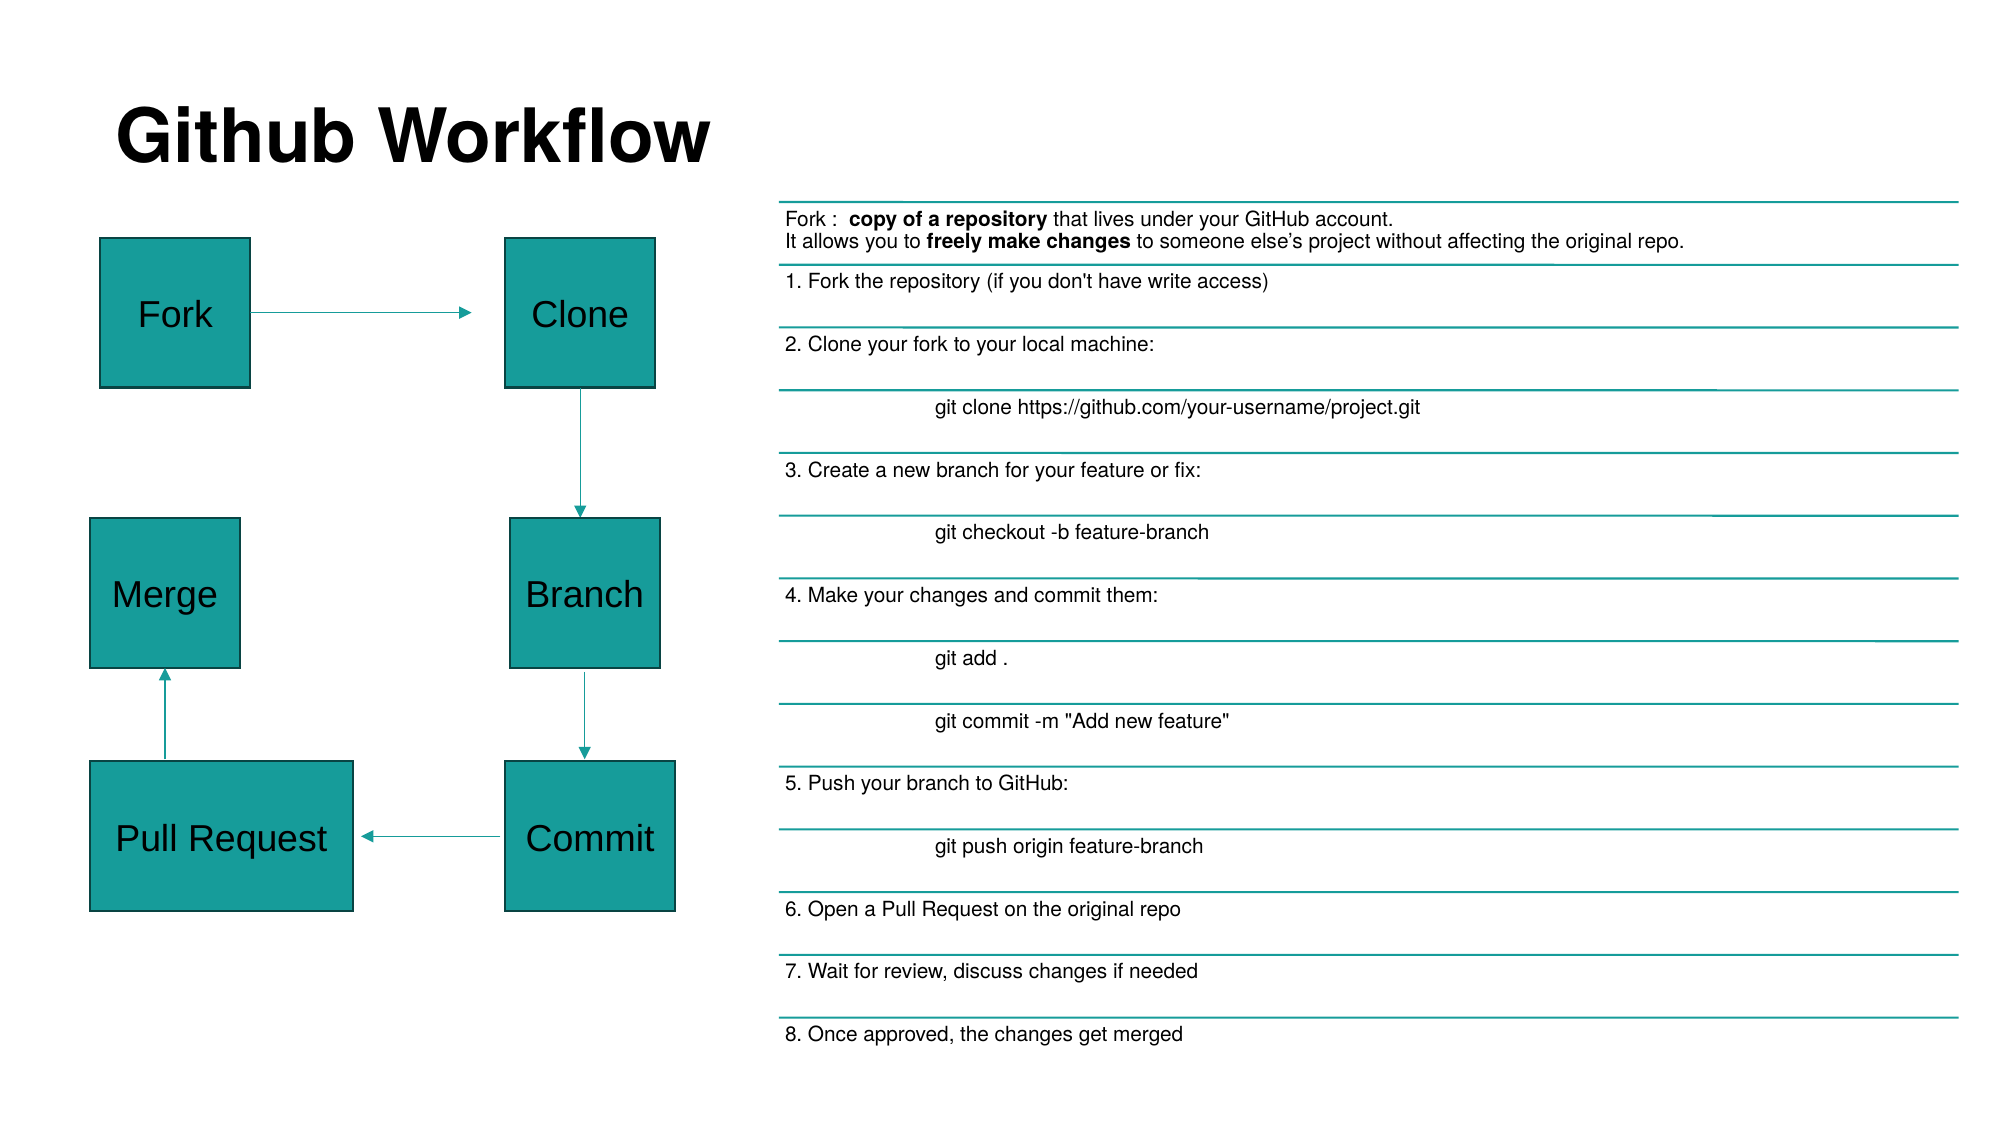

# Github Workflow
Fork :  copy of a repository that lives under your GitHub account.
It allows you to freely make changes to someone else’s project without affecting the original repo.
1. Fork the repository (if you don't have write access)
2. Clone your fork to your local machine:
	git clone https://github.com/your-username/project.git
3. Create a new branch for your feature or fix:
	git checkout -b feature-branch
4. Make your changes and commit them:
	git add .
	git commit -m "Add new feature"
5. Push your branch to GitHub:
	git push origin feature-branch
6. Open a Pull Request on the original repo
7. Wait for review, discuss changes if needed
8. Once approved, the changes get merged
Fork
Clone
Merge
Branch
Pull Request
Commit